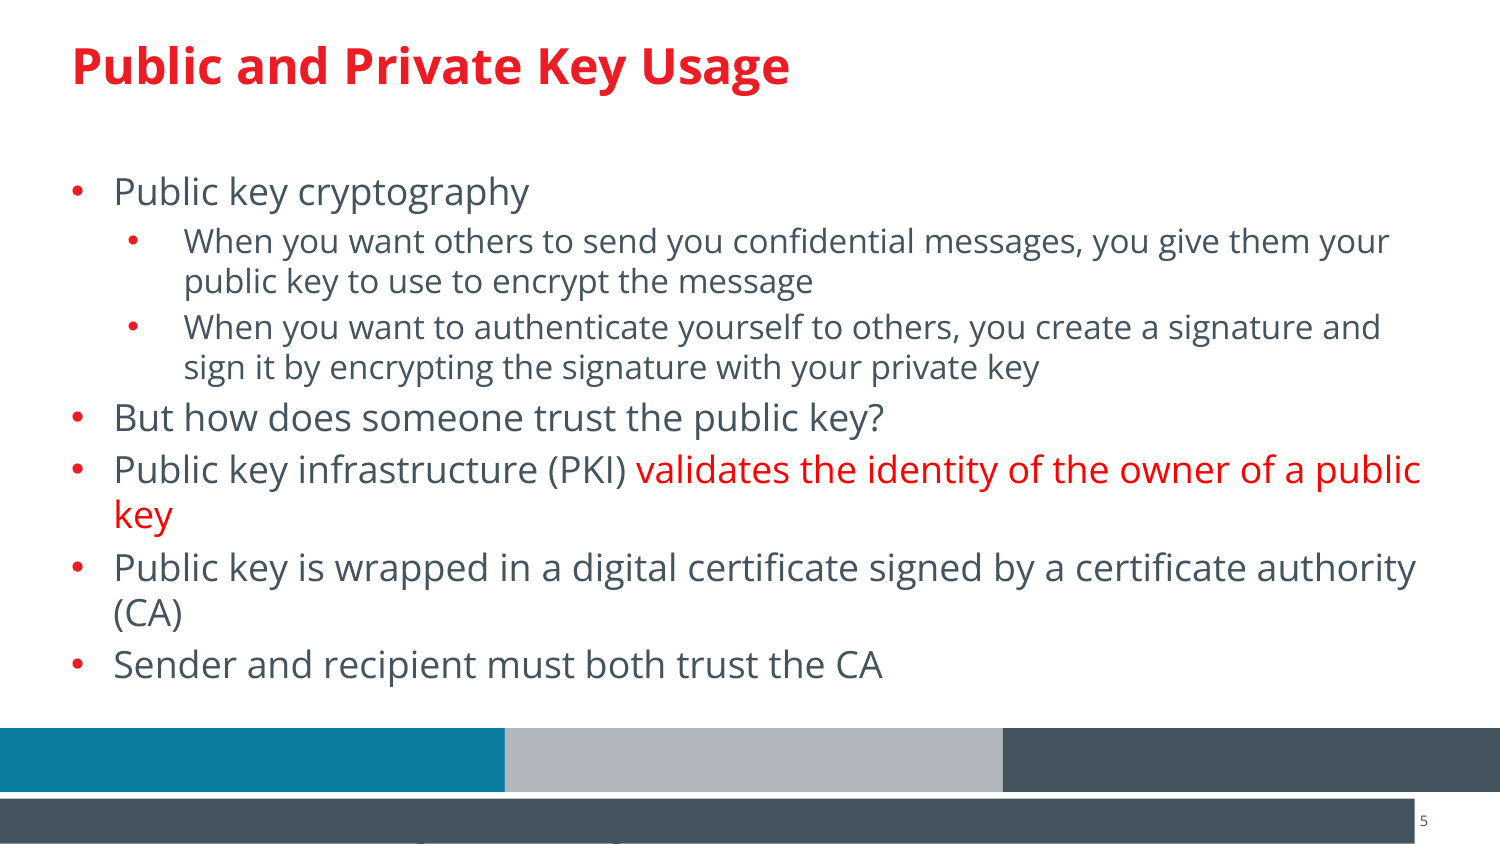

# Public and Private Key Usage
Public key cryptography
When you want others to send you confidential messages, you give them your public key to use to encrypt the message
When you want to authenticate yourself to others, you create a signature and sign it by encrypting the signature with your private key
But how does someone trust the public key?
Public key infrastructure (PKI) validates the identity of the owner of a public key
Public key is wrapped in a digital certificate signed by a certificate authority (CA)
Sender and recipient must both trust the CA
M6S1 Introduction to Cybersecurity Defense
CompTIA Security+ Lesson 6 | Copyright © 2020 CompTIA Properties, LLC. All Rights Reserved.  |  CompTIA.org
5